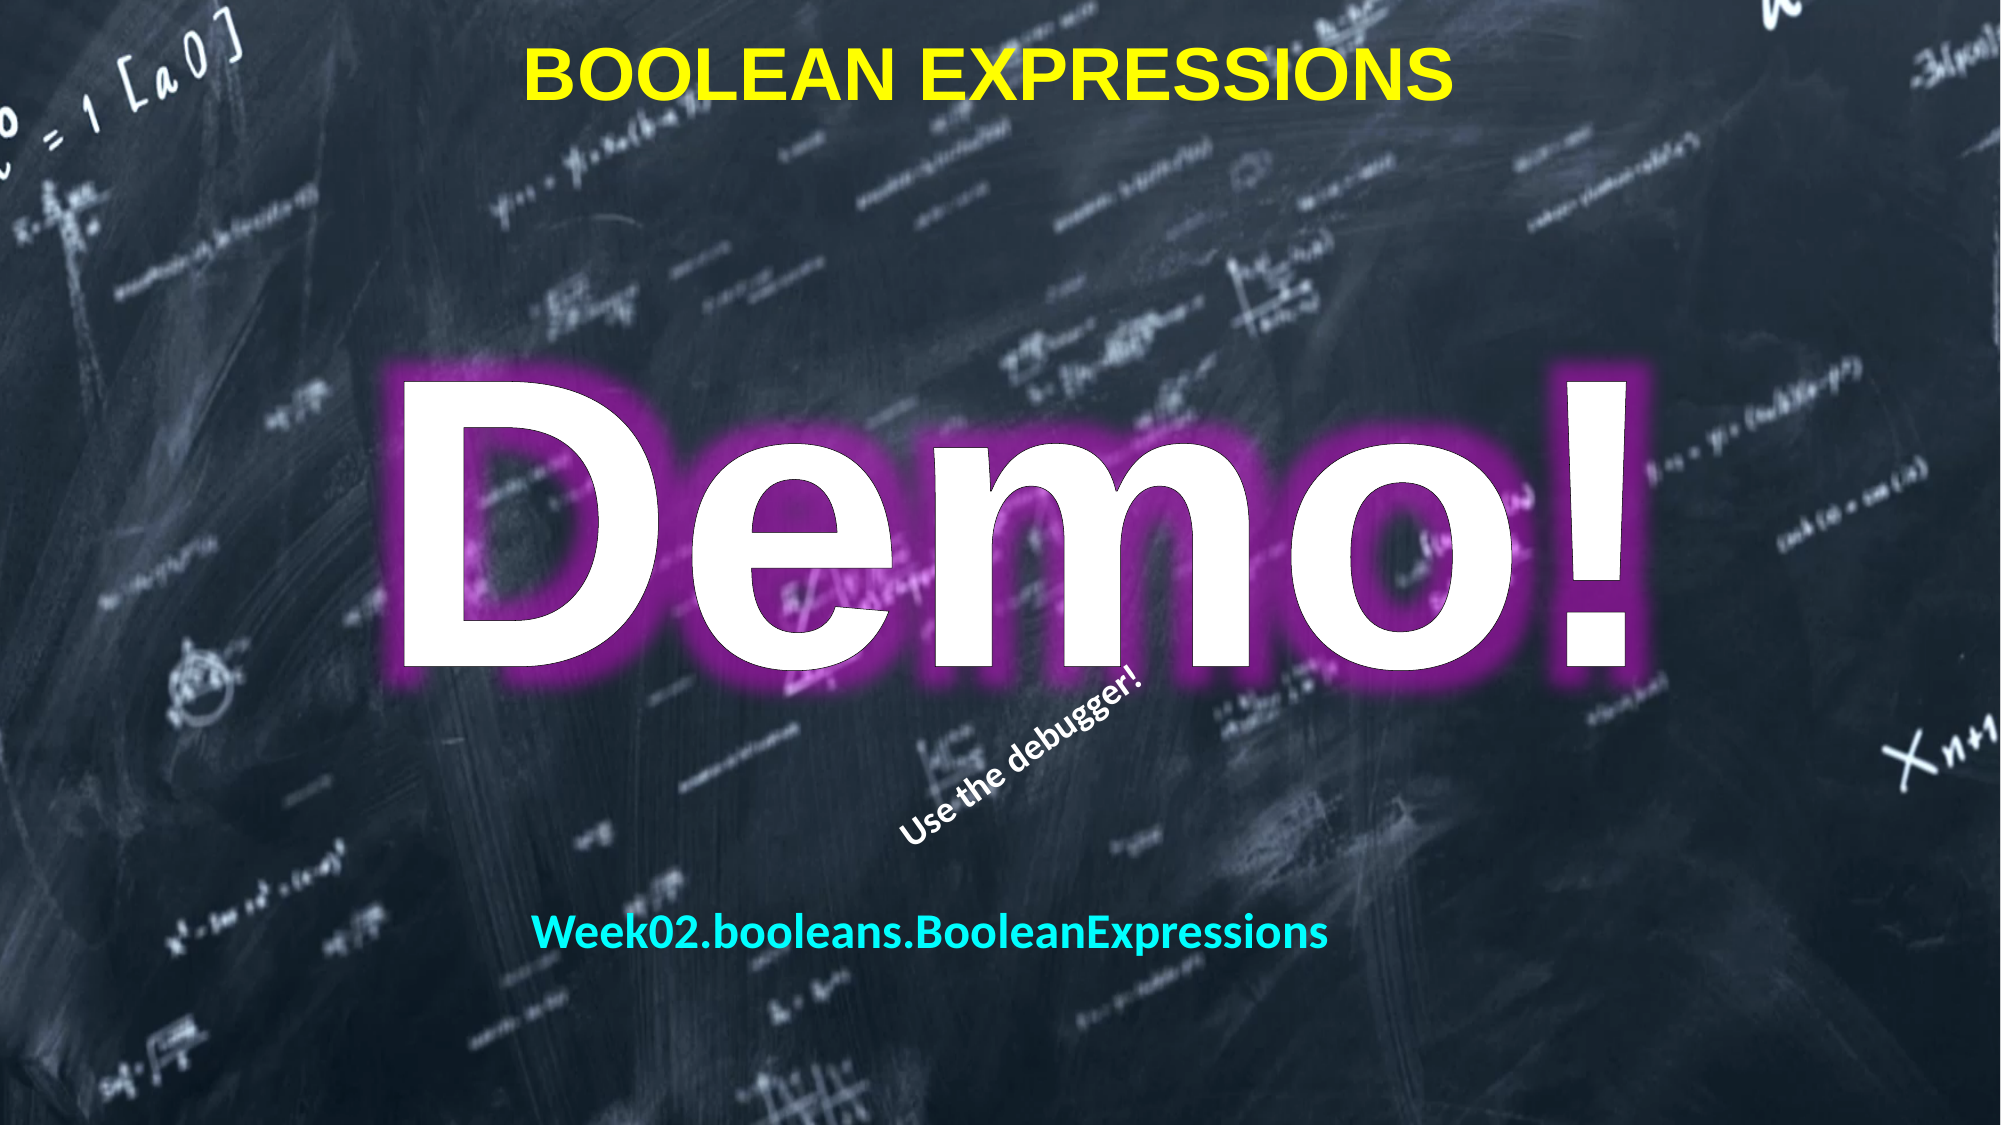

# Boolean Expressions
Use the debugger!
Week02.booleans.BooleanExpressions